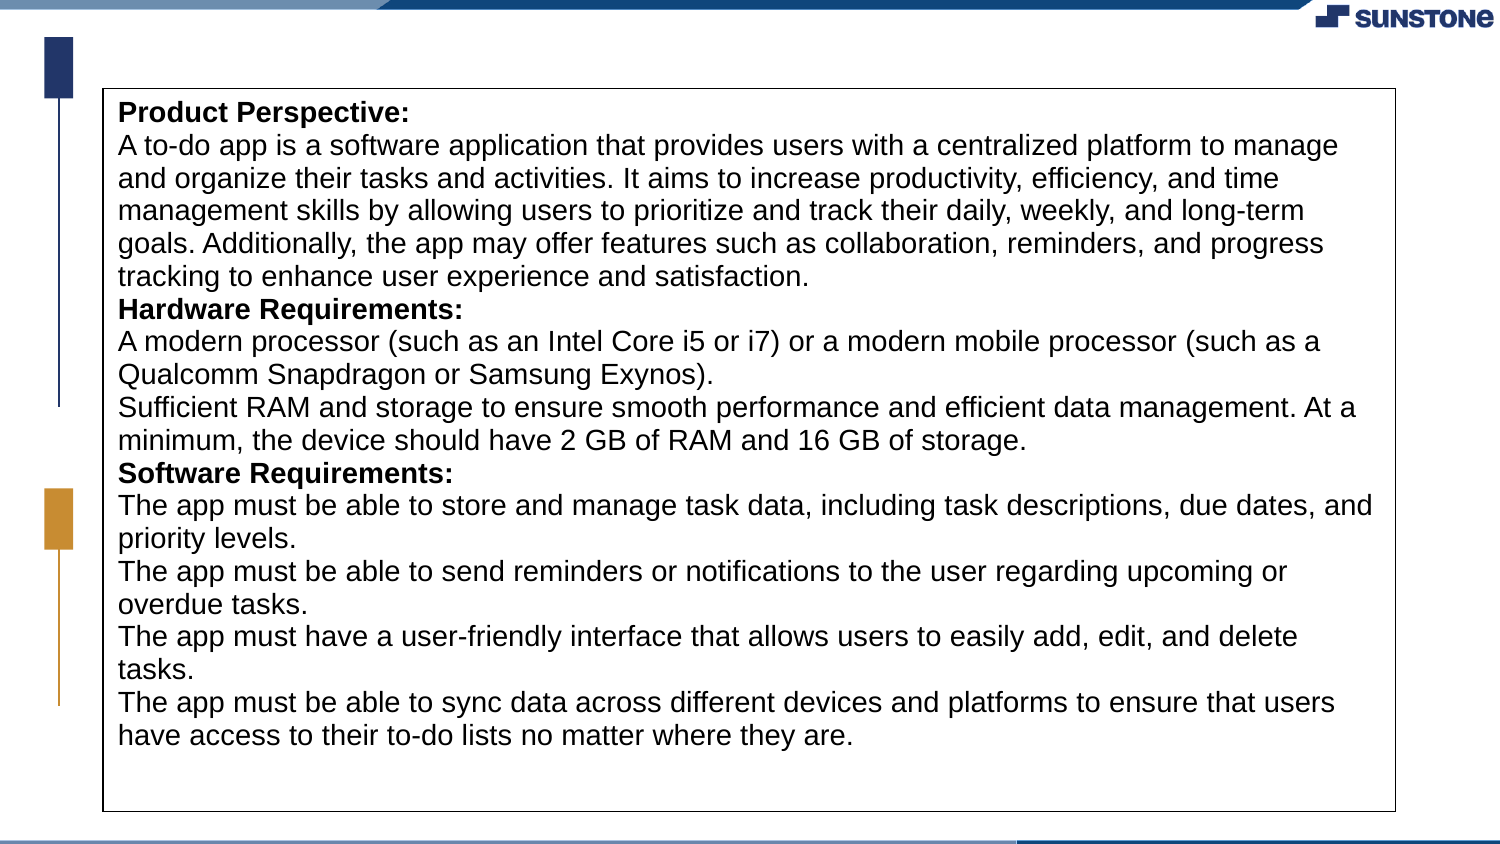

| Product Perspective: A to-do app is a software application that provides users with a centralized platform to manage and organize their tasks and activities. It aims to increase productivity, efficiency, and time management skills by allowing users to prioritize and track their daily, weekly, and long-term goals. Additionally, the app may offer features such as collaboration, reminders, and progress tracking to enhance user experience and satisfaction. Hardware Requirements: A modern processor (such as an Intel Core i5 or i7) or a modern mobile processor (such as a Qualcomm Snapdragon or Samsung Exynos). Sufficient RAM and storage to ensure smooth performance and efficient data management. At a minimum, the device should have 2 GB of RAM and 16 GB of storage. Software Requirements: The app must be able to store and manage task data, including task descriptions, due dates, and priority levels. The app must be able to send reminders or notifications to the user regarding upcoming or overdue tasks. The app must have a user-friendly interface that allows users to easily add, edit, and delete tasks. The app must be able to sync data across different devices and platforms to ensure that users have access to their to-do lists no matter where they are. |
| --- |